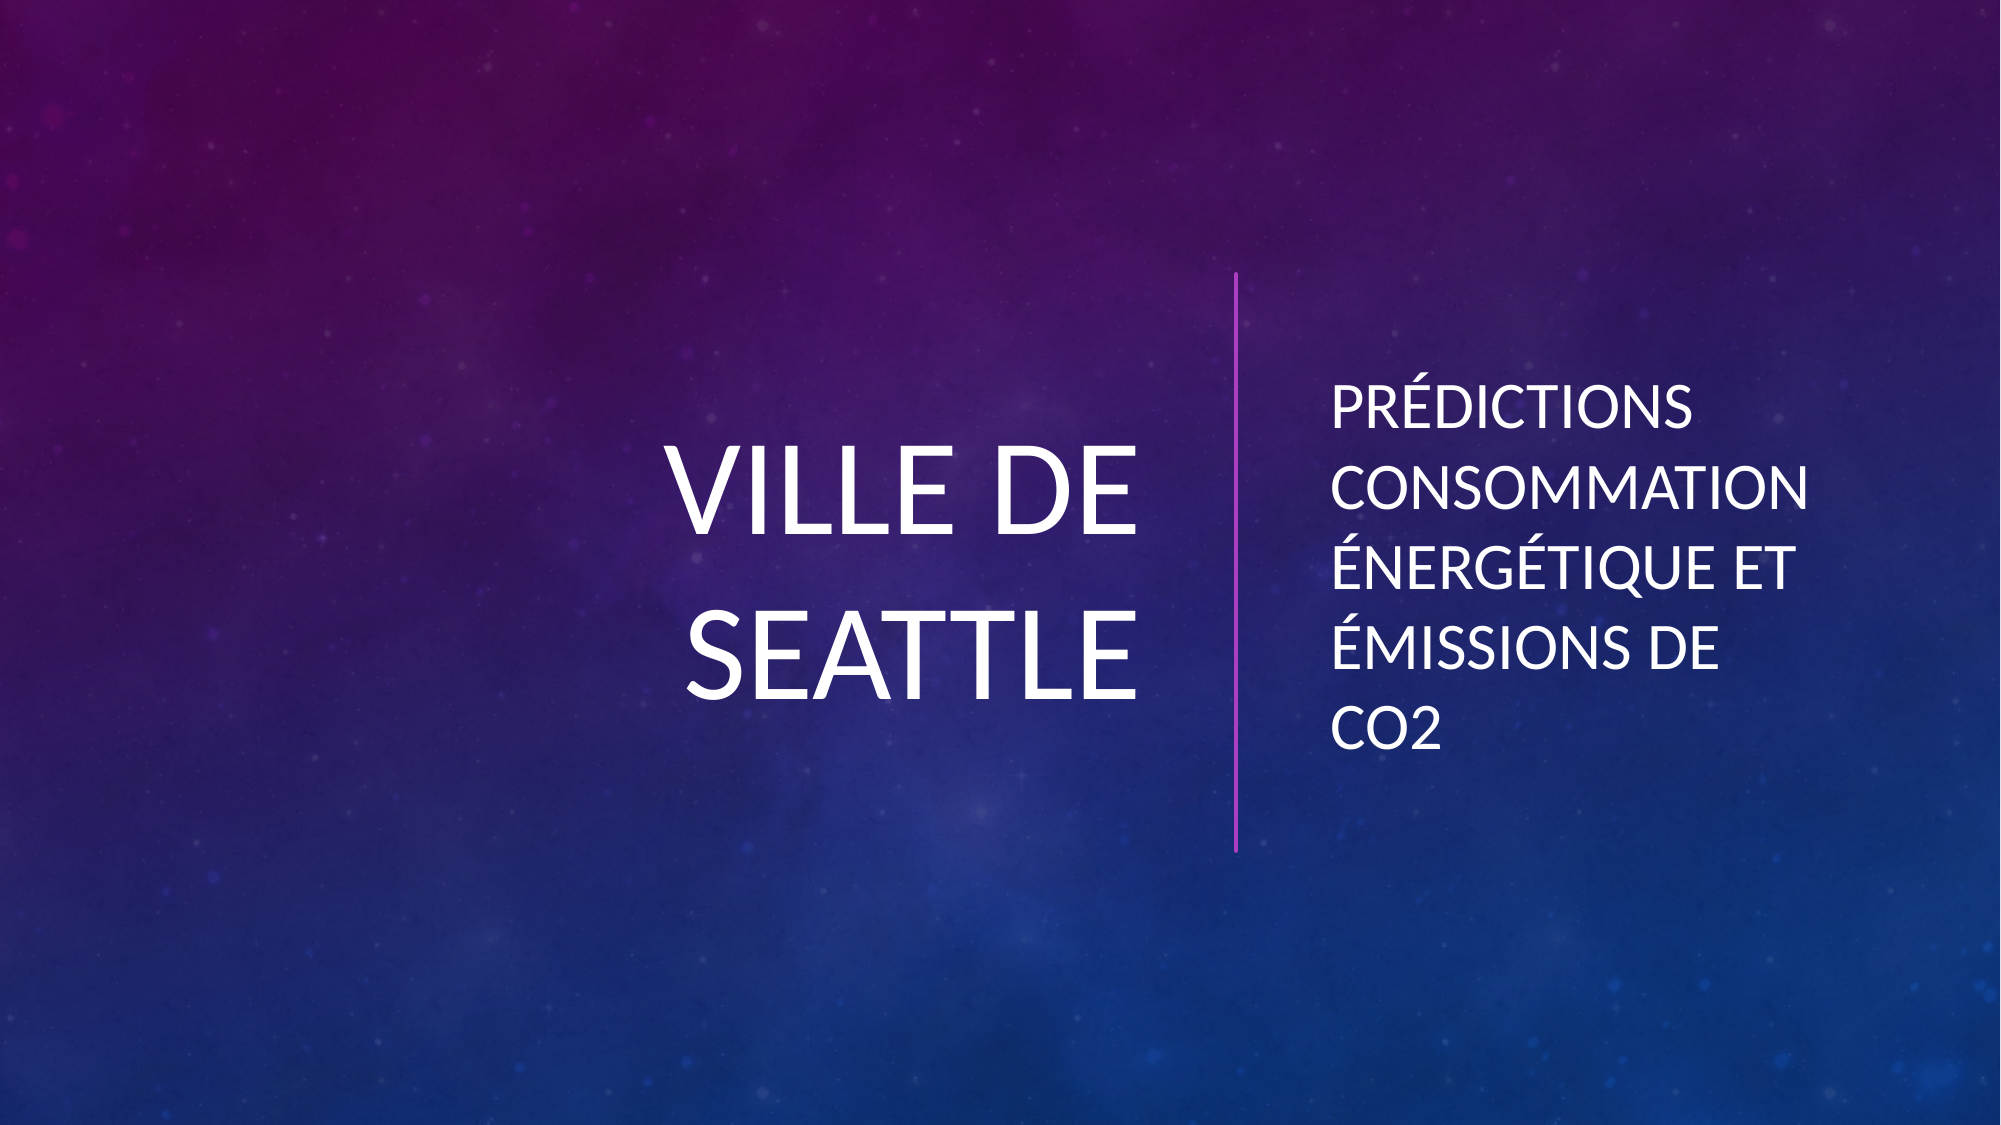

# Ville de SEATTLE
PRÉDICTIONS CONSOMMATION ÉNERGÉTIQUE et ÉMISSIONS DE CO2